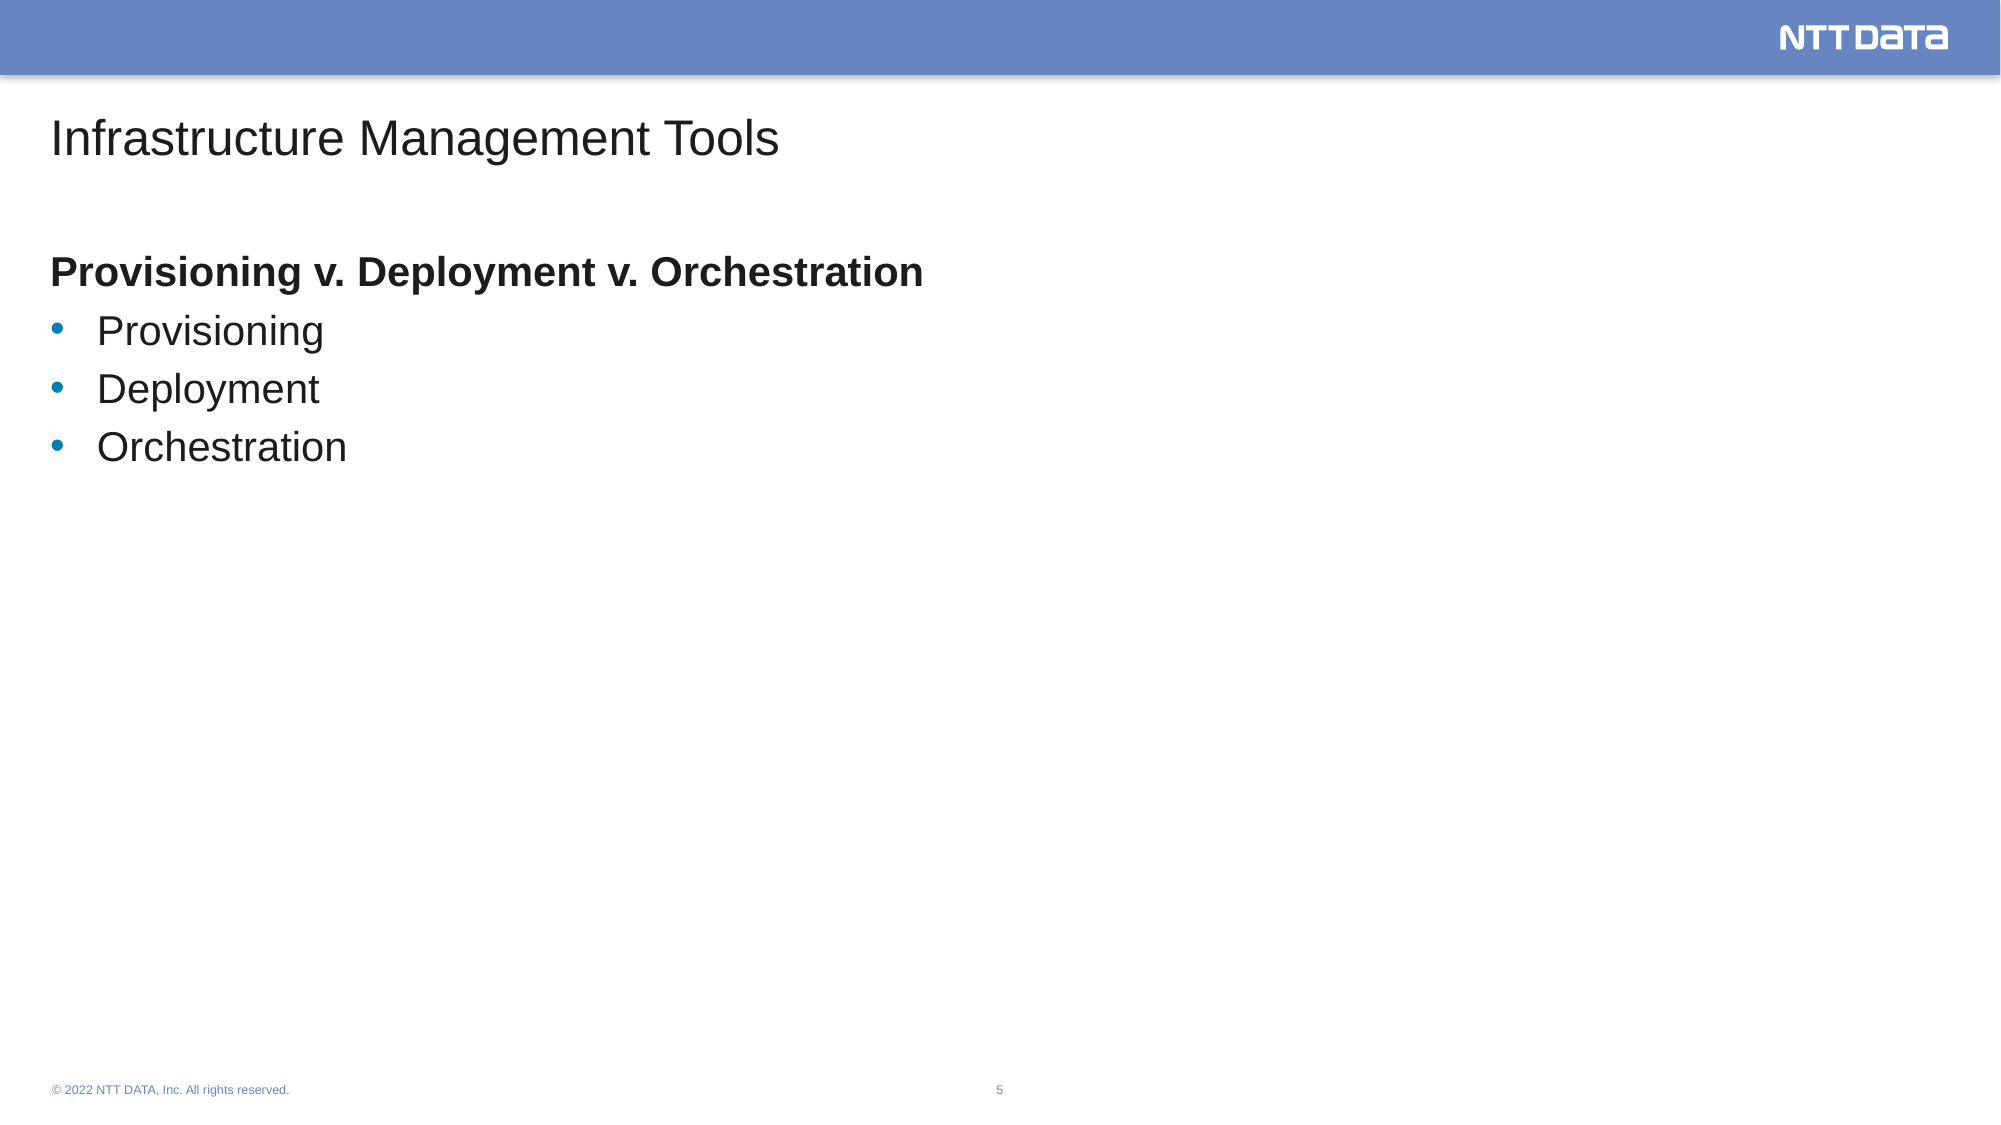

Infrastructure Management Tools
Provisioning v. Deployment v. Orchestration
Provisioning
Deployment
Orchestration

© 2022 NTT DATA, Inc. All rights reserved.
5